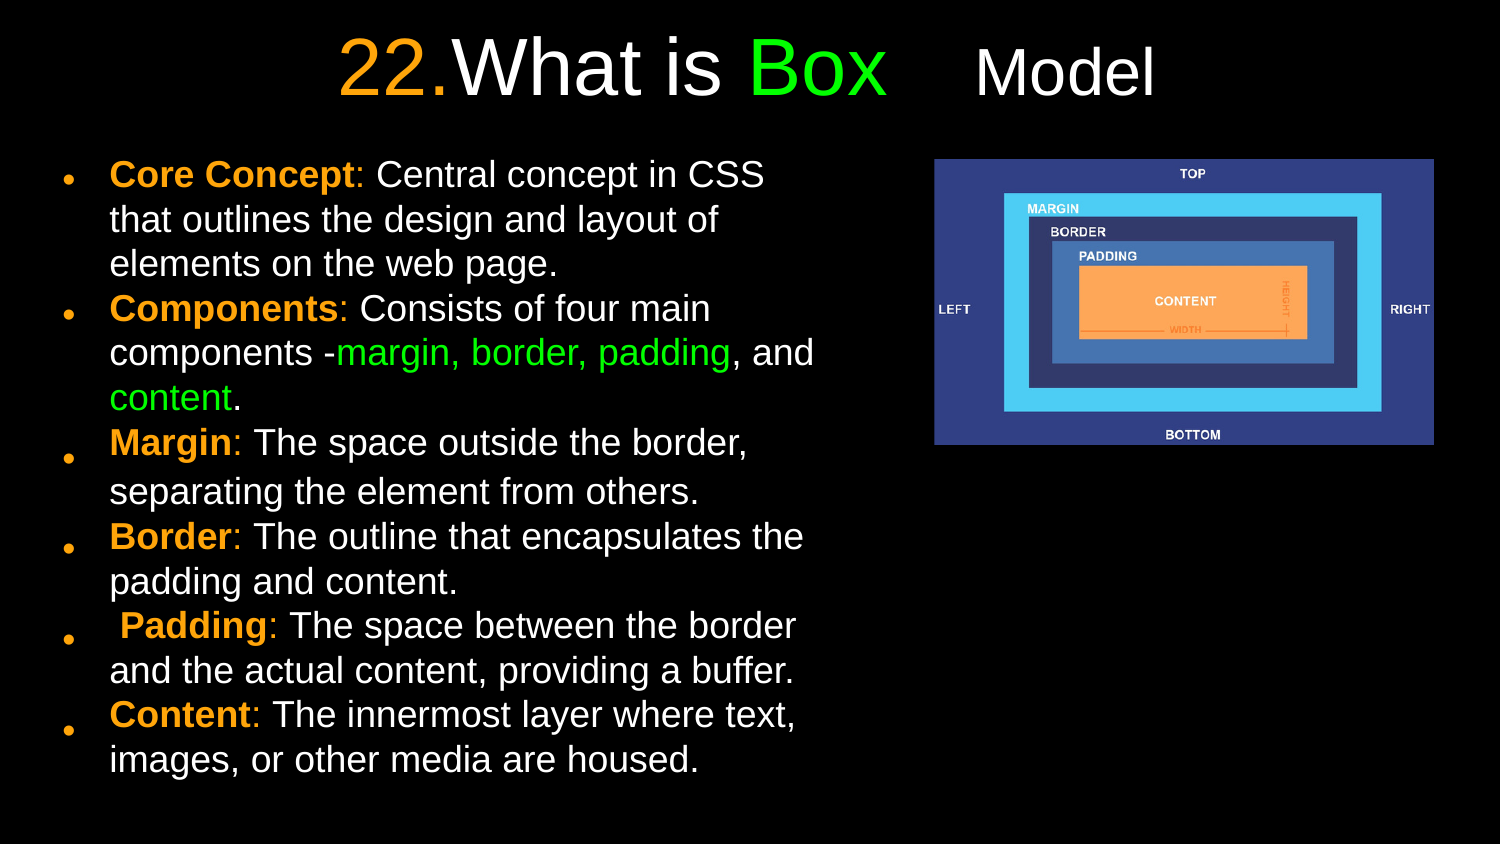

22.What is Box
Model
•
Core Concept: Central concept in CSS that outlines the design and layout of elements on the web page.
Components: Consists of four main components -margin, border, padding, and content.
Margin: The space outside the border,
separating the element from others.
Border: The outline that encapsulates the padding and content.
 Padding: The space between the border and the actual content, providing a buffer.
Content: The innermost layer where text, images, or other media are housed.

•
• • • •